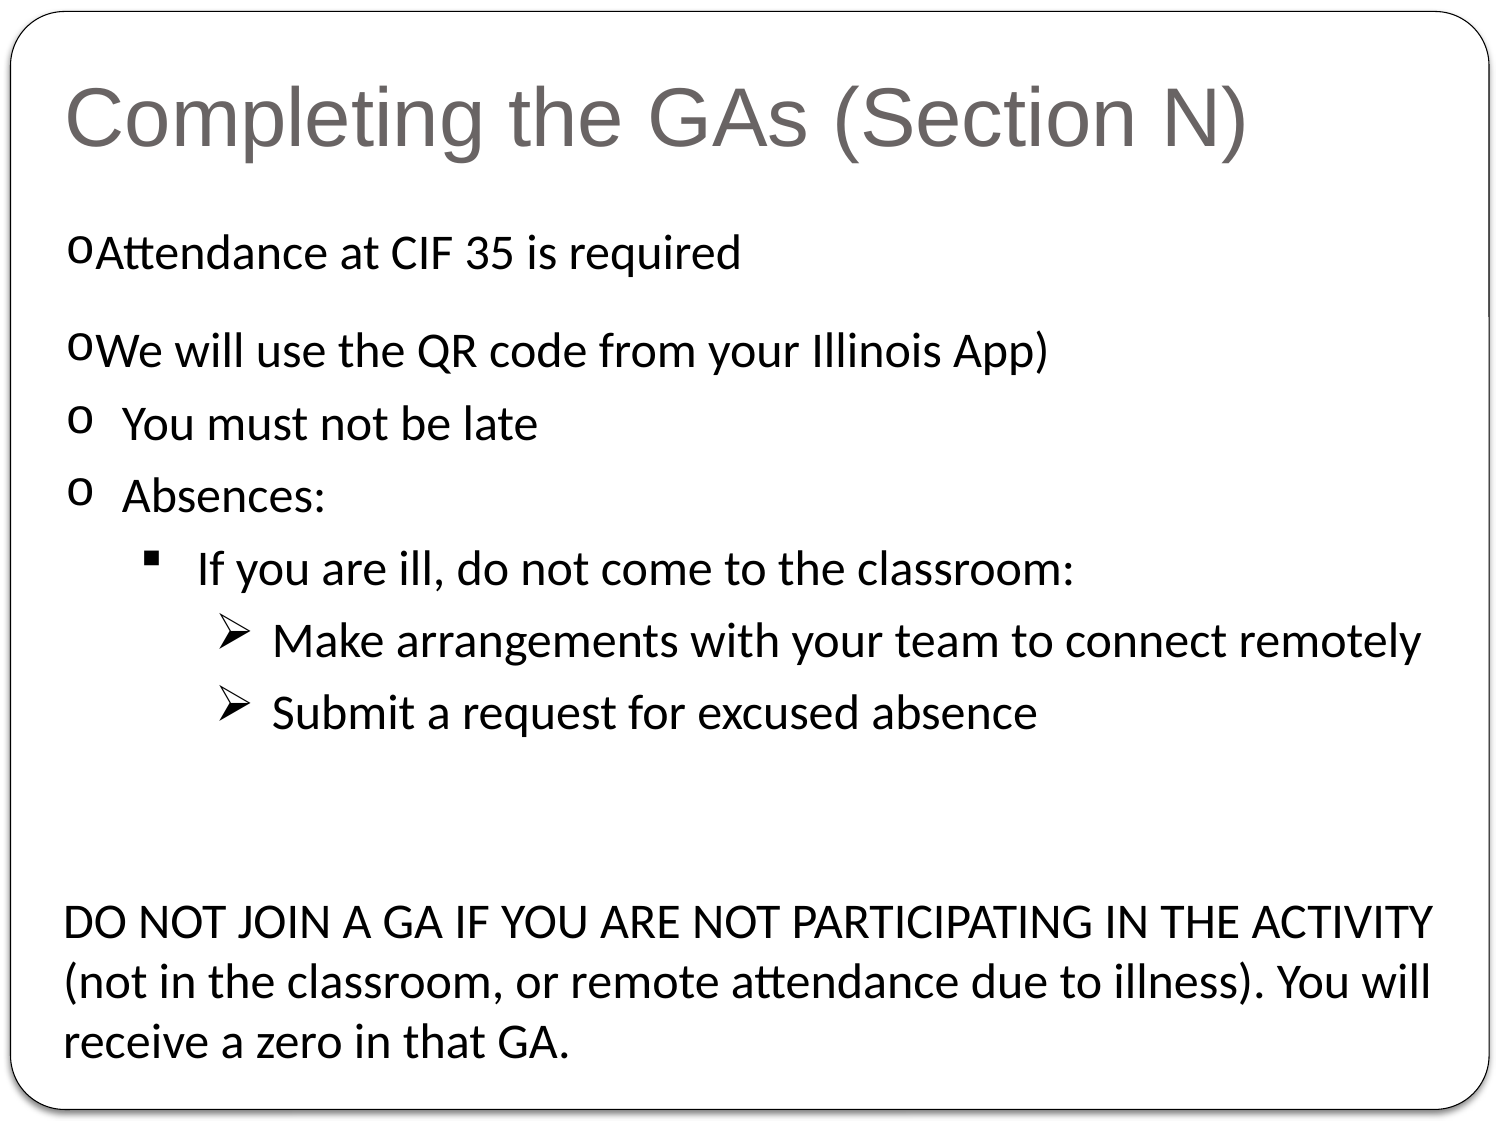

Completing the GAs (Section N)
Attendance at CIF 35 is required
We will use the QR code from your Illinois App)
You must not be late
Absences:
If you are ill, do not come to the classroom:
Make arrangements with your team to connect remotely
Submit a request for excused absence

DO NOT JOIN A GA IF YOU ARE NOT PARTICIPATING IN THE ACTIVITY (not in the classroom, or remote attendance due to illness). You will receive a zero in that GA.